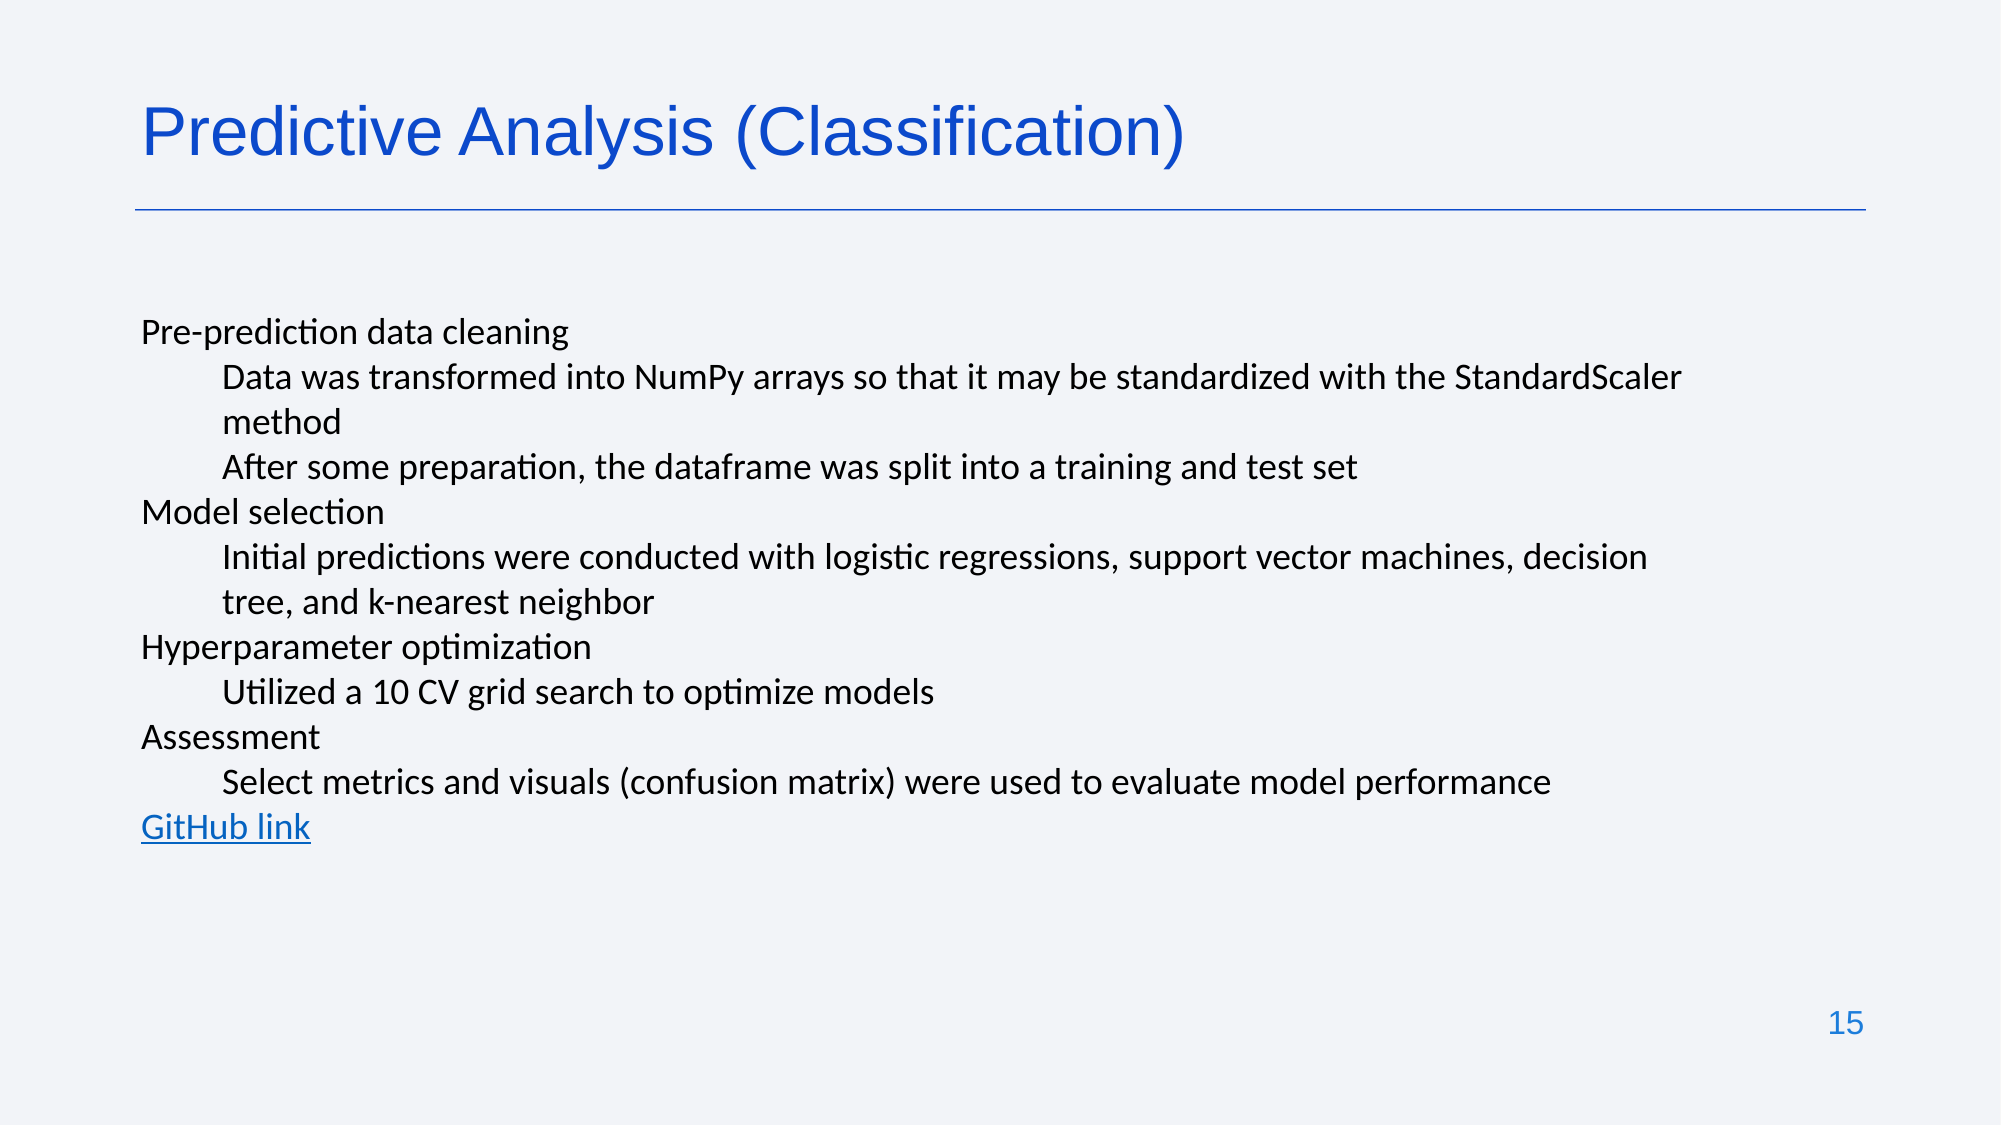

Predictive Analysis (Classification)
Pre-prediction data cleaning
Data was transformed into NumPy arrays so that it may be standardized with the StandardScaler method
After some preparation, the dataframe was split into a training and test set
Model selection
Initial predictions were conducted with logistic regressions, support vector machines, decision tree, and k-nearest neighbor
Hyperparameter optimization
Utilized a 10 CV grid search to optimize models
Assessment
Select metrics and visuals (confusion matrix) were used to evaluate model performance
GitHub link
15